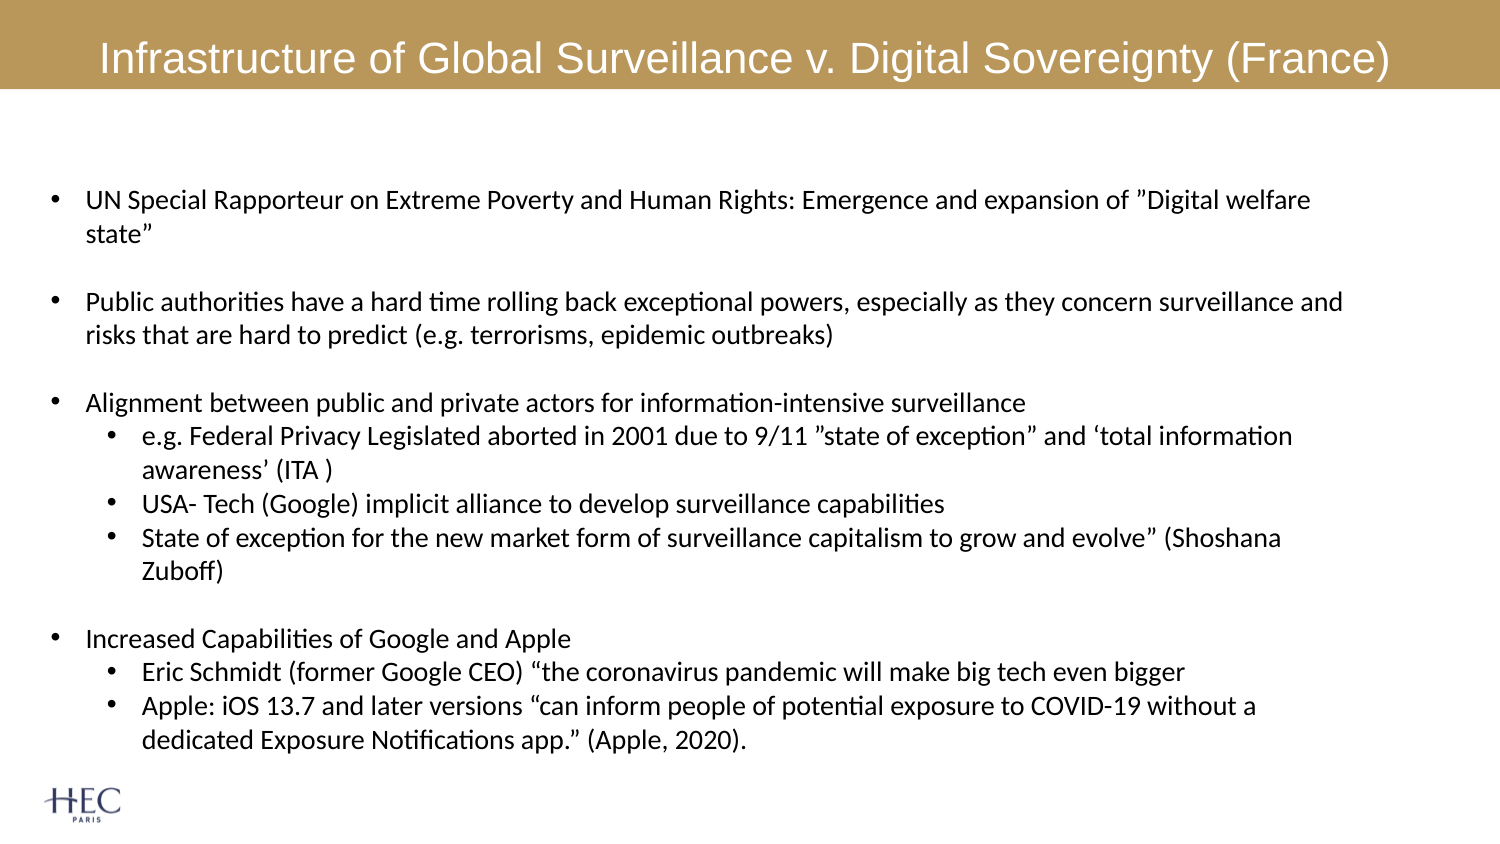

# Infrastructure of Global Surveillance v. Digital Sovereignty (France)

UN Special Rapporteur on Extreme Poverty and Human Rights: Emergence and expansion of ”Digital welfare state”

Public authorities have a hard time rolling back exceptional powers, especially as they concern surveillance and risks that are hard to predict (e.g. terrorisms, epidemic outbreaks)

Alignment between public and private actors for information-intensive surveillance
e.g. Federal Privacy Legislated aborted in 2001 due to 9/11 ”state of exception” and ‘total information awareness’ (ITA )
USA- Tech (Google) implicit alliance to develop surveillance capabilities
State of exception for the new market form of surveillance capitalism to grow and evolve” (Shoshana Zuboff)

Increased Capabilities of Google and Apple
Eric Schmidt (former Google CEO) “the coronavirus pandemic will make big tech even bigger
Apple: iOS 13.7 and later versions “can inform people of potential exposure to COVID-19 without a dedicated Exposure Notifications app.” (Apple, 2020).